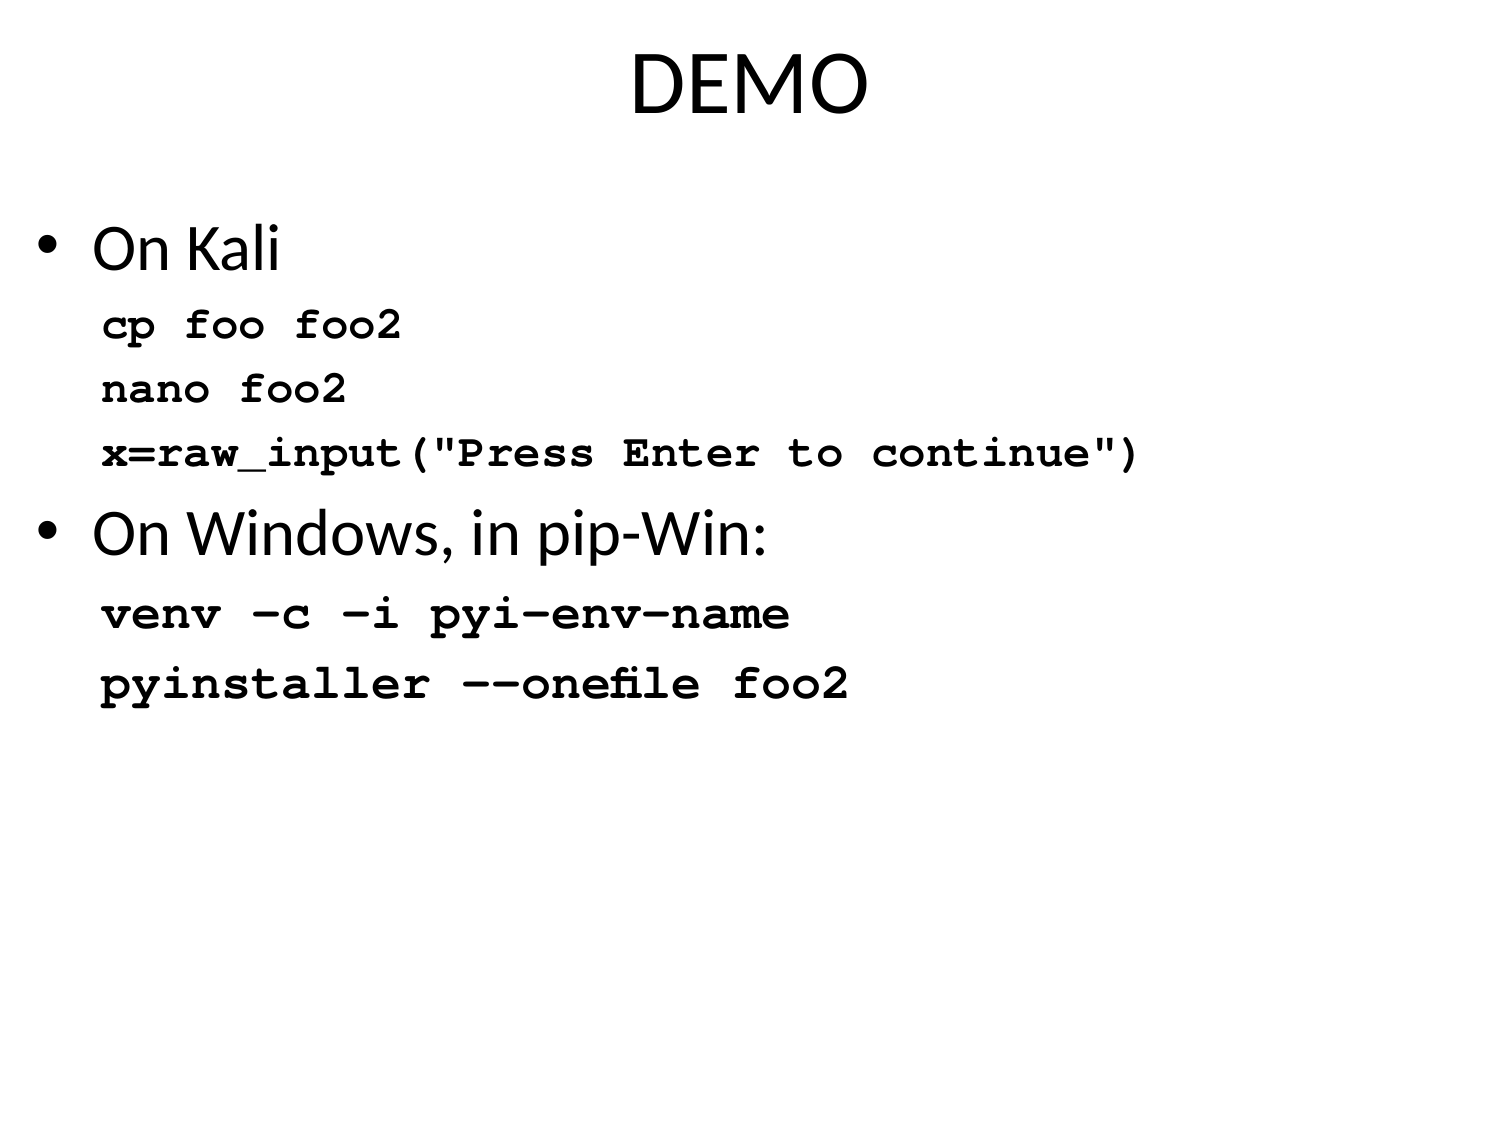

# DEMO
On Kali
cp foo foo2
nano foo2
x=raw_input("Press Enter to continue")
On Windows, in pip-Win:
venv -c -i pyi-env-name
pyinstaller --onefile foo2